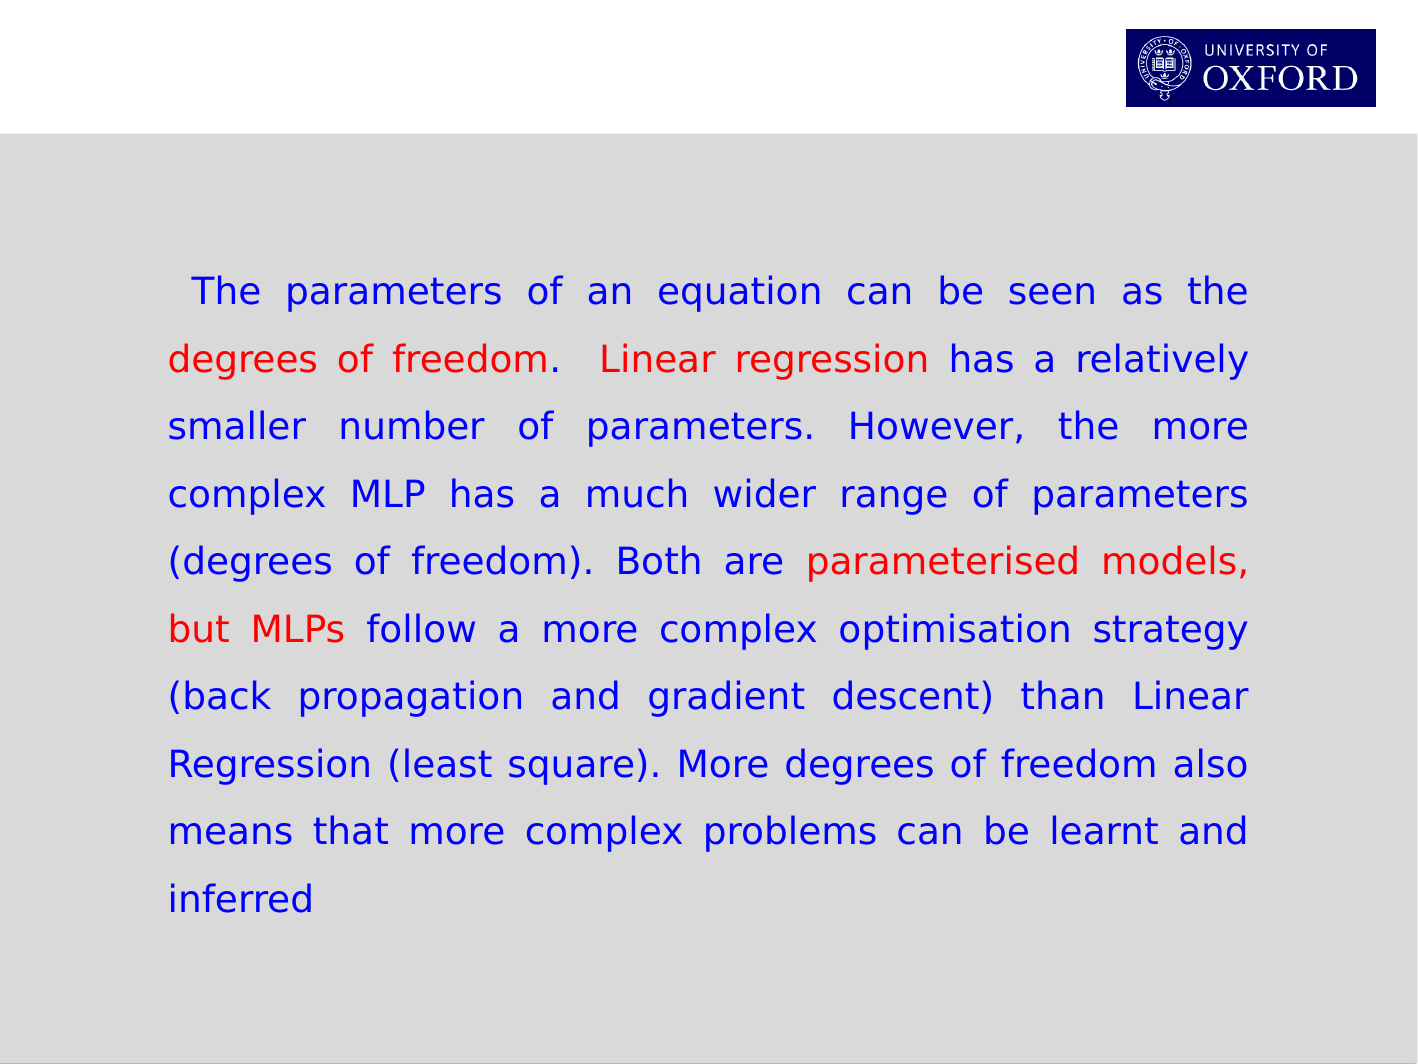

The parameters of an equation can be seen as the degrees of freedom.  Linear regression has a relatively smaller number of parameters. However, the more complex MLP has a much wider range of parameters (degrees of freedom). Both are parameterised models, but MLPs follow a more complex optimisation strategy (back propagation and gradient descent) than Linear Regression (least square). More degrees of freedom also means that more complex problems can be learnt and inferred